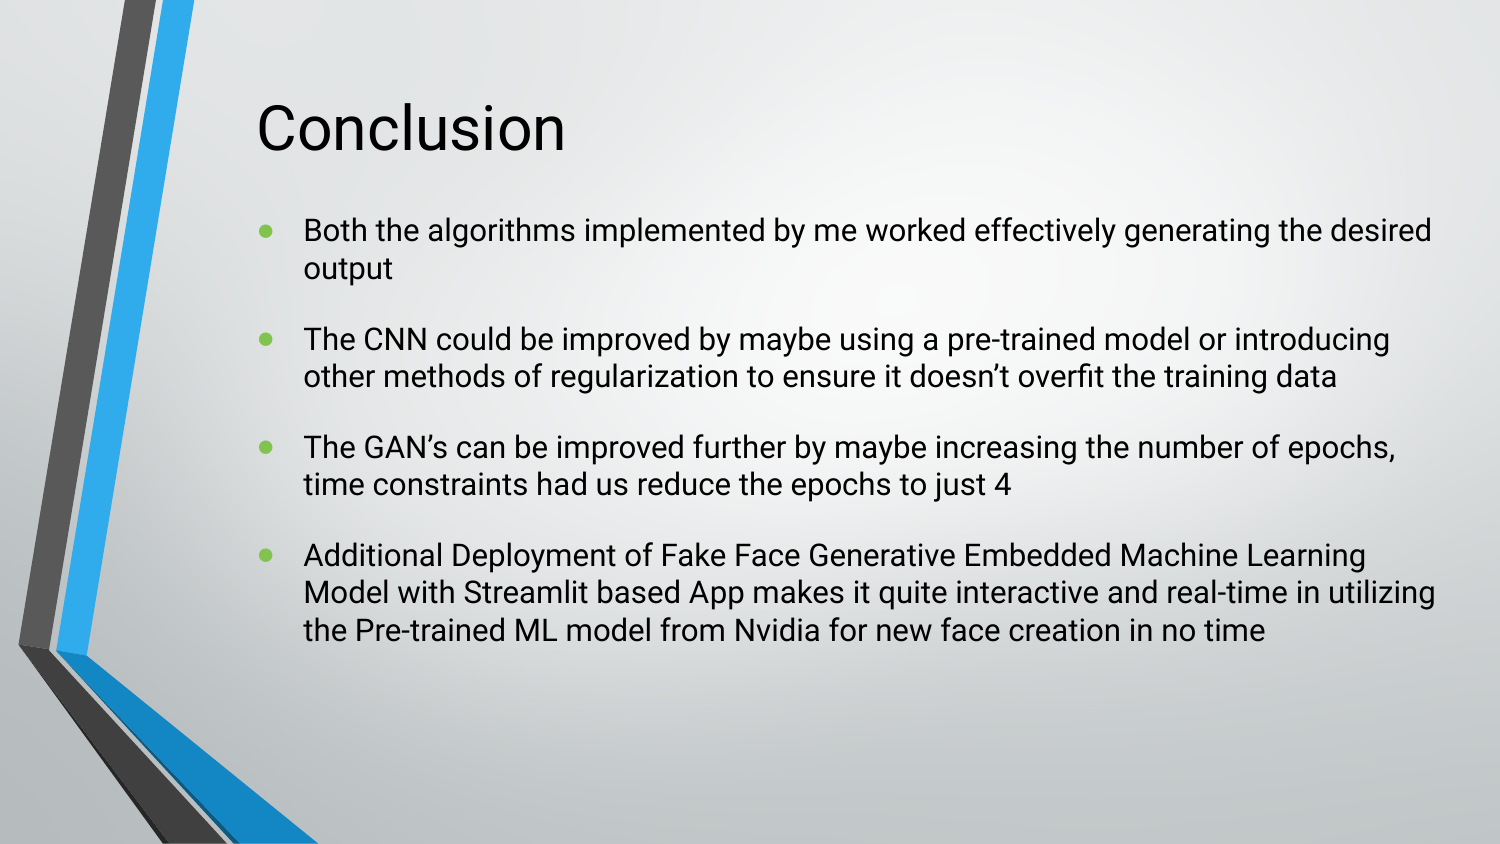

# Conclusion
Both the algorithms implemented by me worked effectively generating the desired output
The CNN could be improved by maybe using a pre-trained model or introducing other methods of regularization to ensure it doesn’t overfit the training data
The GAN’s can be improved further by maybe increasing the number of epochs, time constraints had us reduce the epochs to just 4
Additional Deployment of Fake Face Generative Embedded Machine Learning Model with Streamlit based App makes it quite interactive and real-time in utilizing the Pre-trained ML model from Nvidia for new face creation in no time